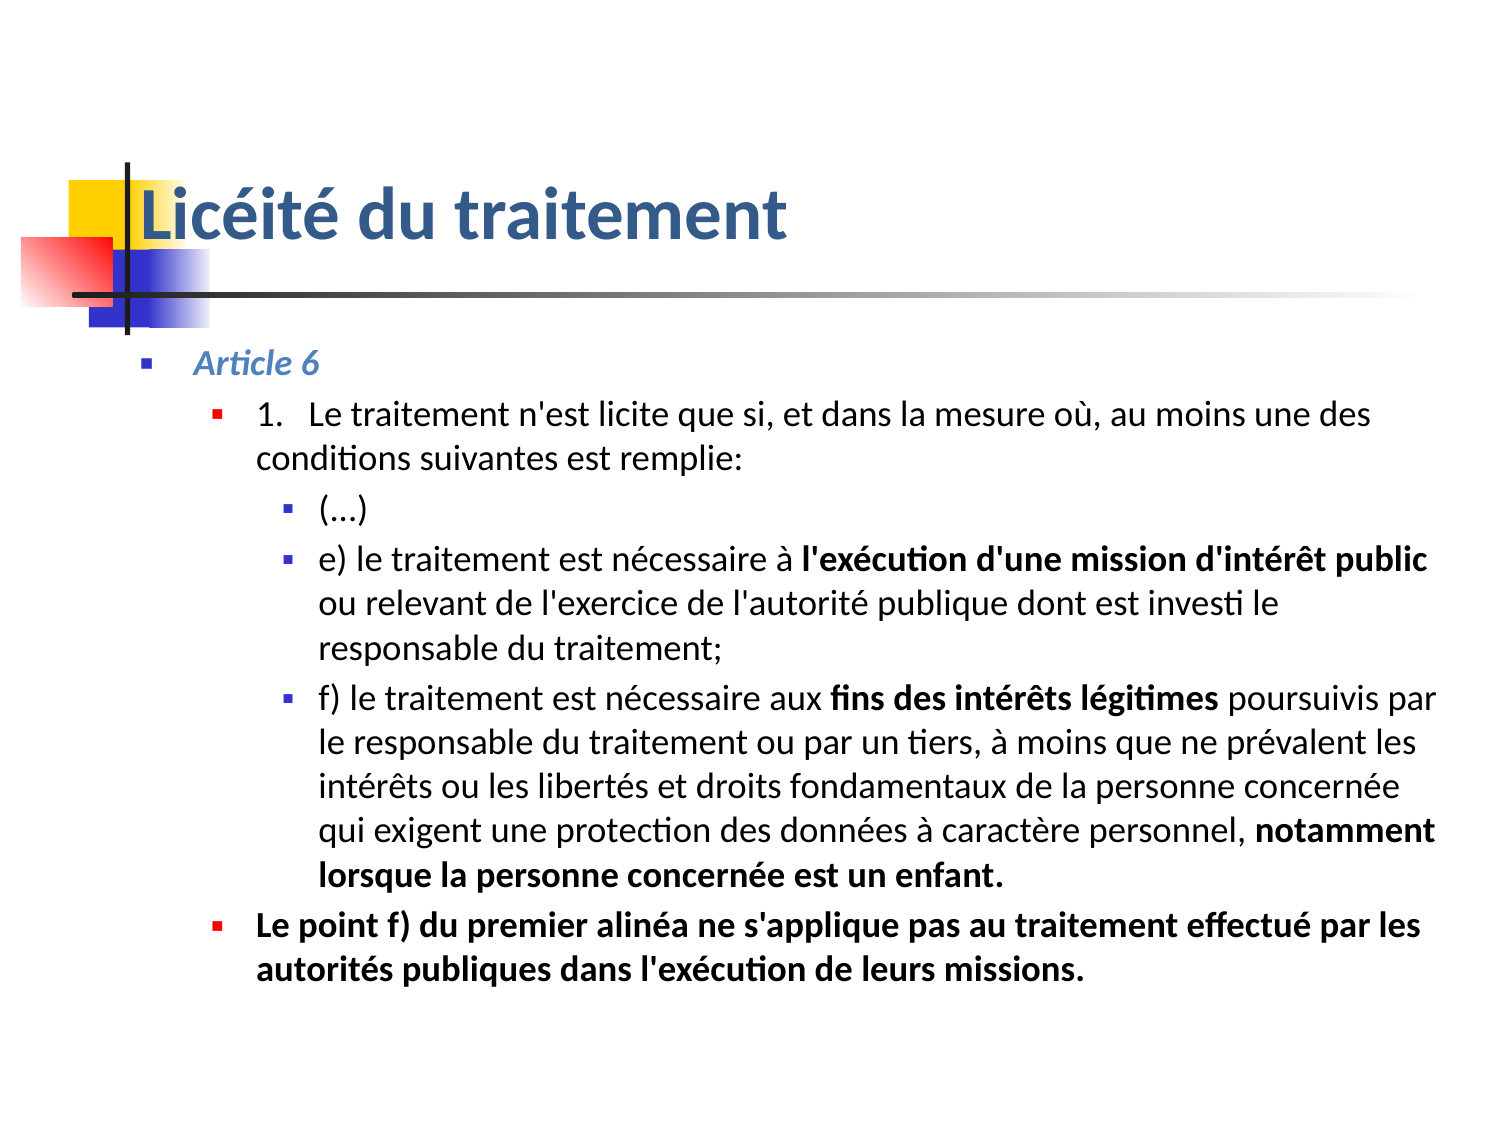

# Licéité du traitement
Article 6
1.   Le traitement n'est licite que si, et dans la mesure où, au moins une des conditions suivantes est remplie:
(...)
e) le traitement est nécessaire à l'exécution d'une mission d'intérêt public ou relevant de l'exercice de l'autorité publique dont est investi le responsable du traitement;
f) le traitement est nécessaire aux fins des intérêts légitimes poursuivis par le responsable du traitement ou par un tiers, à moins que ne prévalent les intérêts ou les libertés et droits fondamentaux de la personne concernée qui exigent une protection des données à caractère personnel, notamment lorsque la personne concernée est un enfant.
Le point f) du premier alinéa ne s'applique pas au traitement effectué par les autorités publiques dans l'exécution de leurs missions.